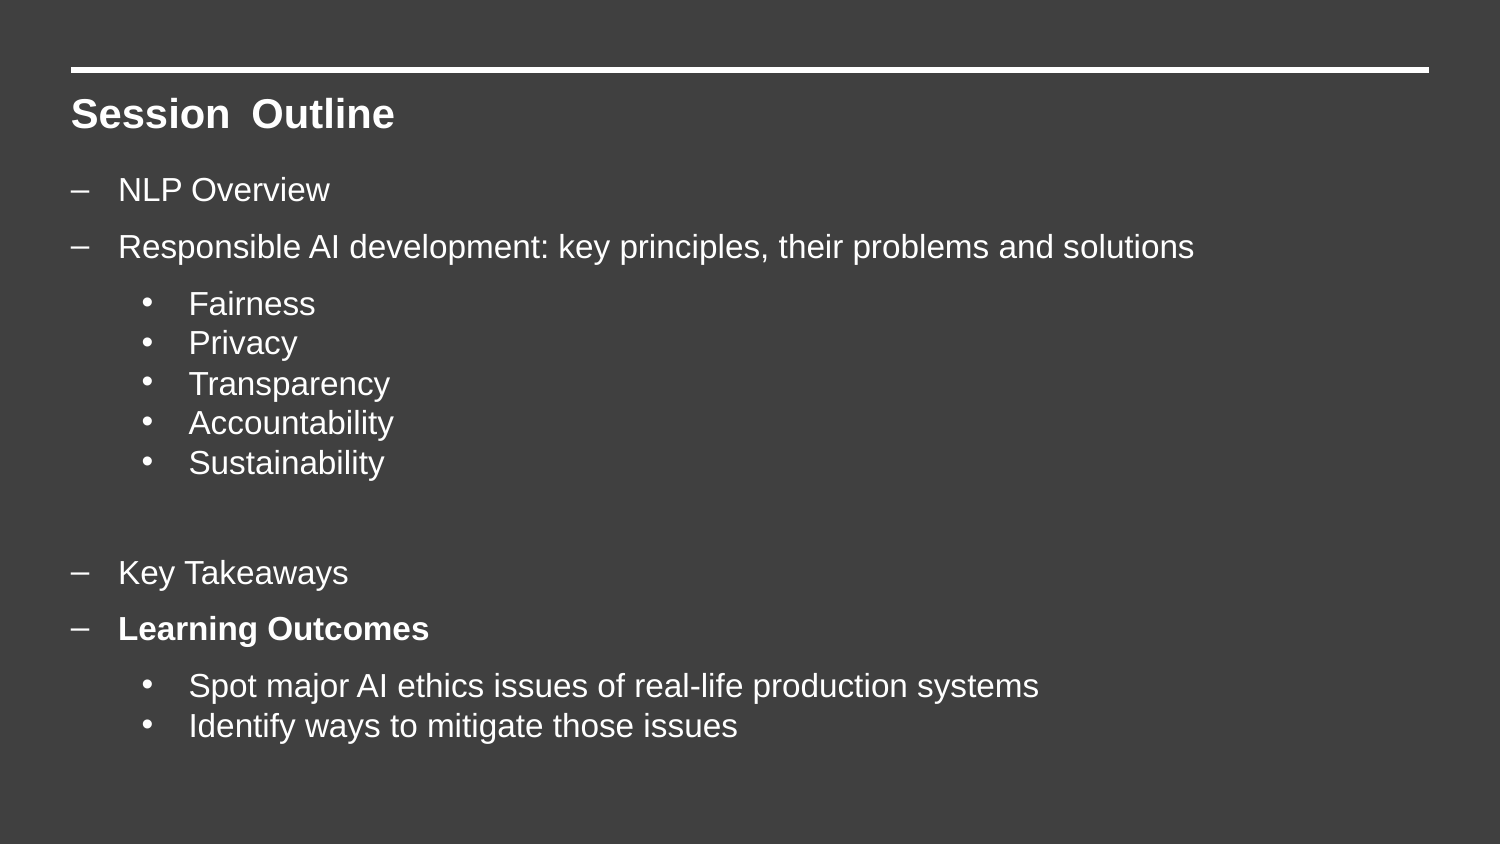

Session Outline

NLP Overview
Responsible AI development: key principles, their problems and solutions
Fairness
Privacy
Transparency
Accountability
Sustainability

Key Takeaways
Learning Outcomes
Spot major AI ethics issues of real-life production systems
Identify ways to mitigate those issues